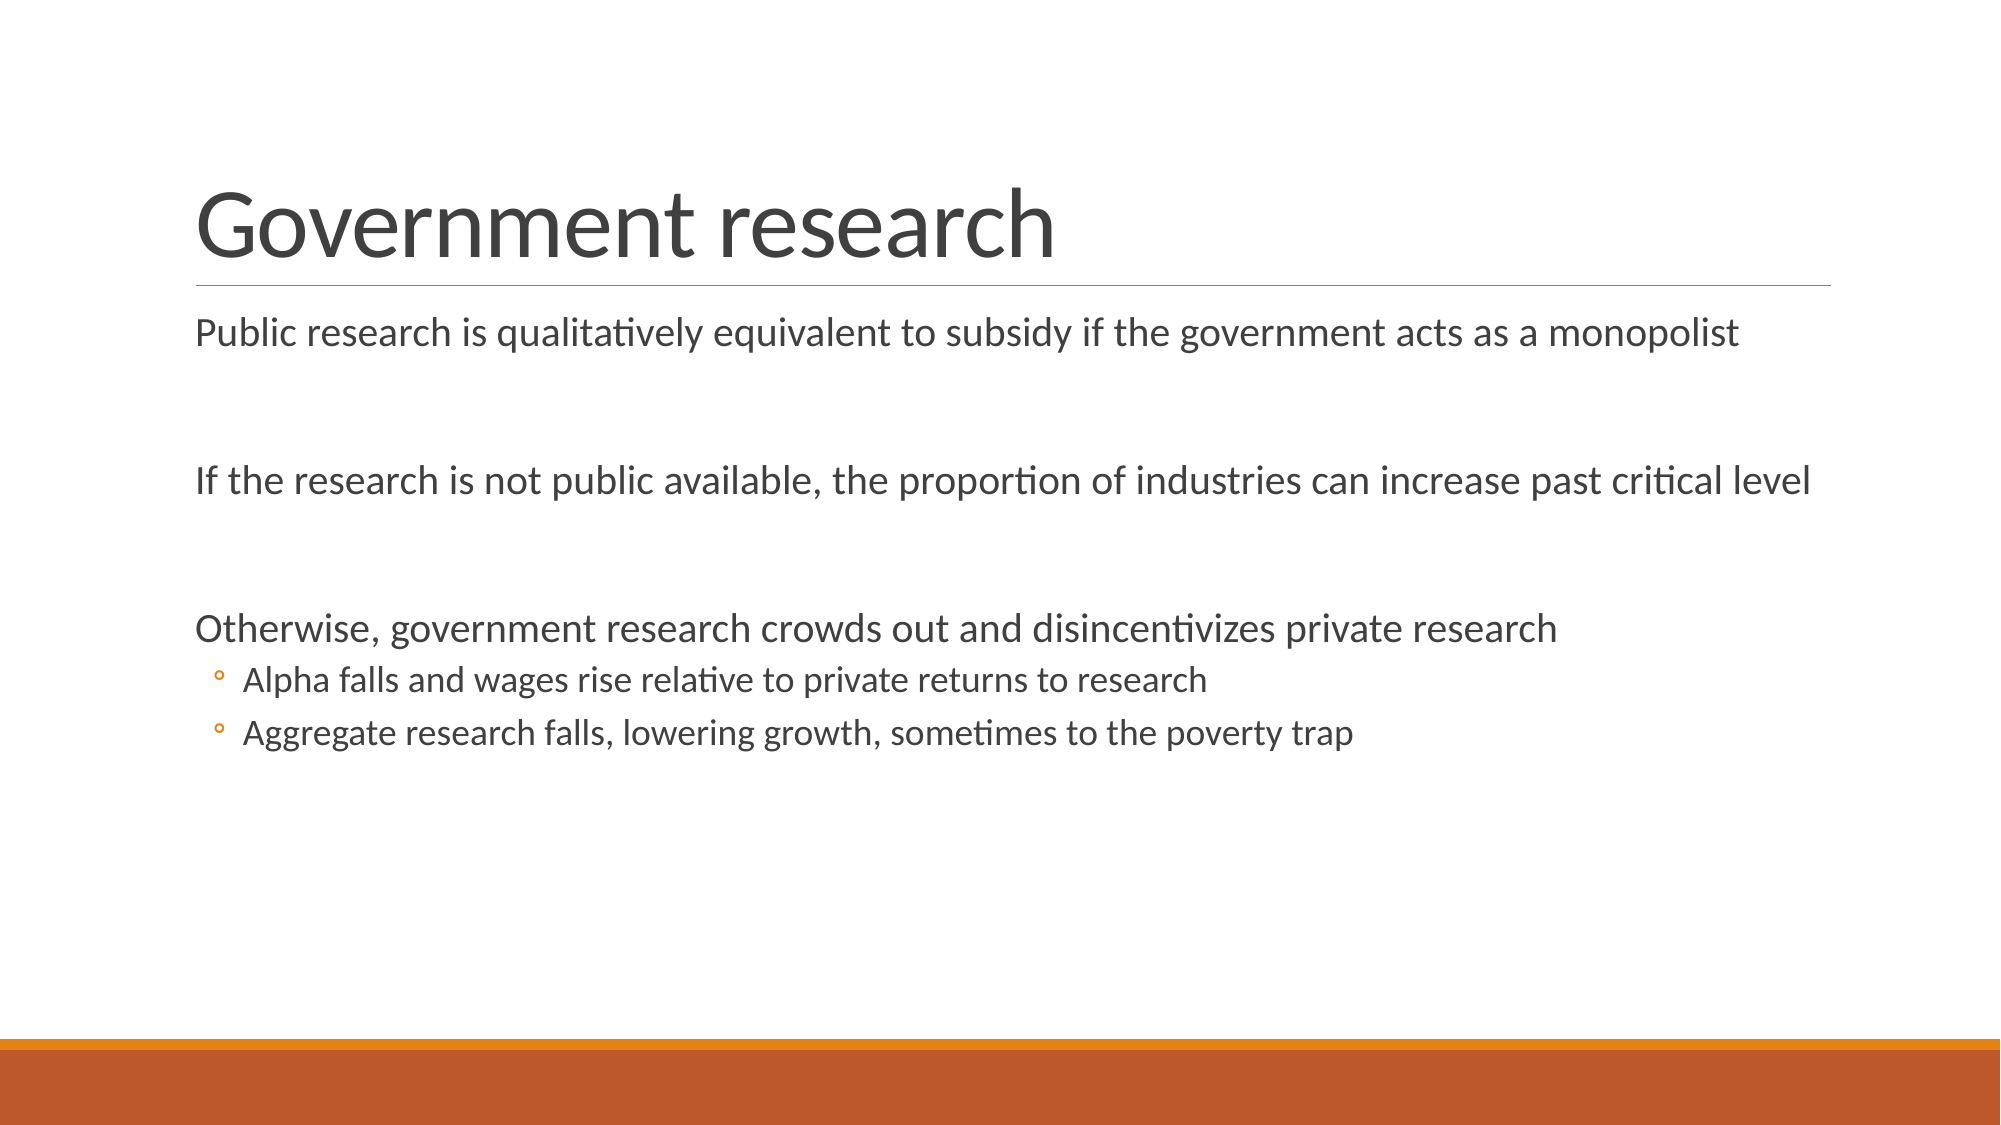

# Government research
Public research is qualitatively equivalent to subsidy if the government acts as a monopolist

If the research is not public available, the proportion of industries can increase past critical level

Otherwise, government research crowds out and disincentivizes private research
Alpha falls and wages rise relative to private returns to research
Aggregate research falls, lowering growth, sometimes to the poverty trap